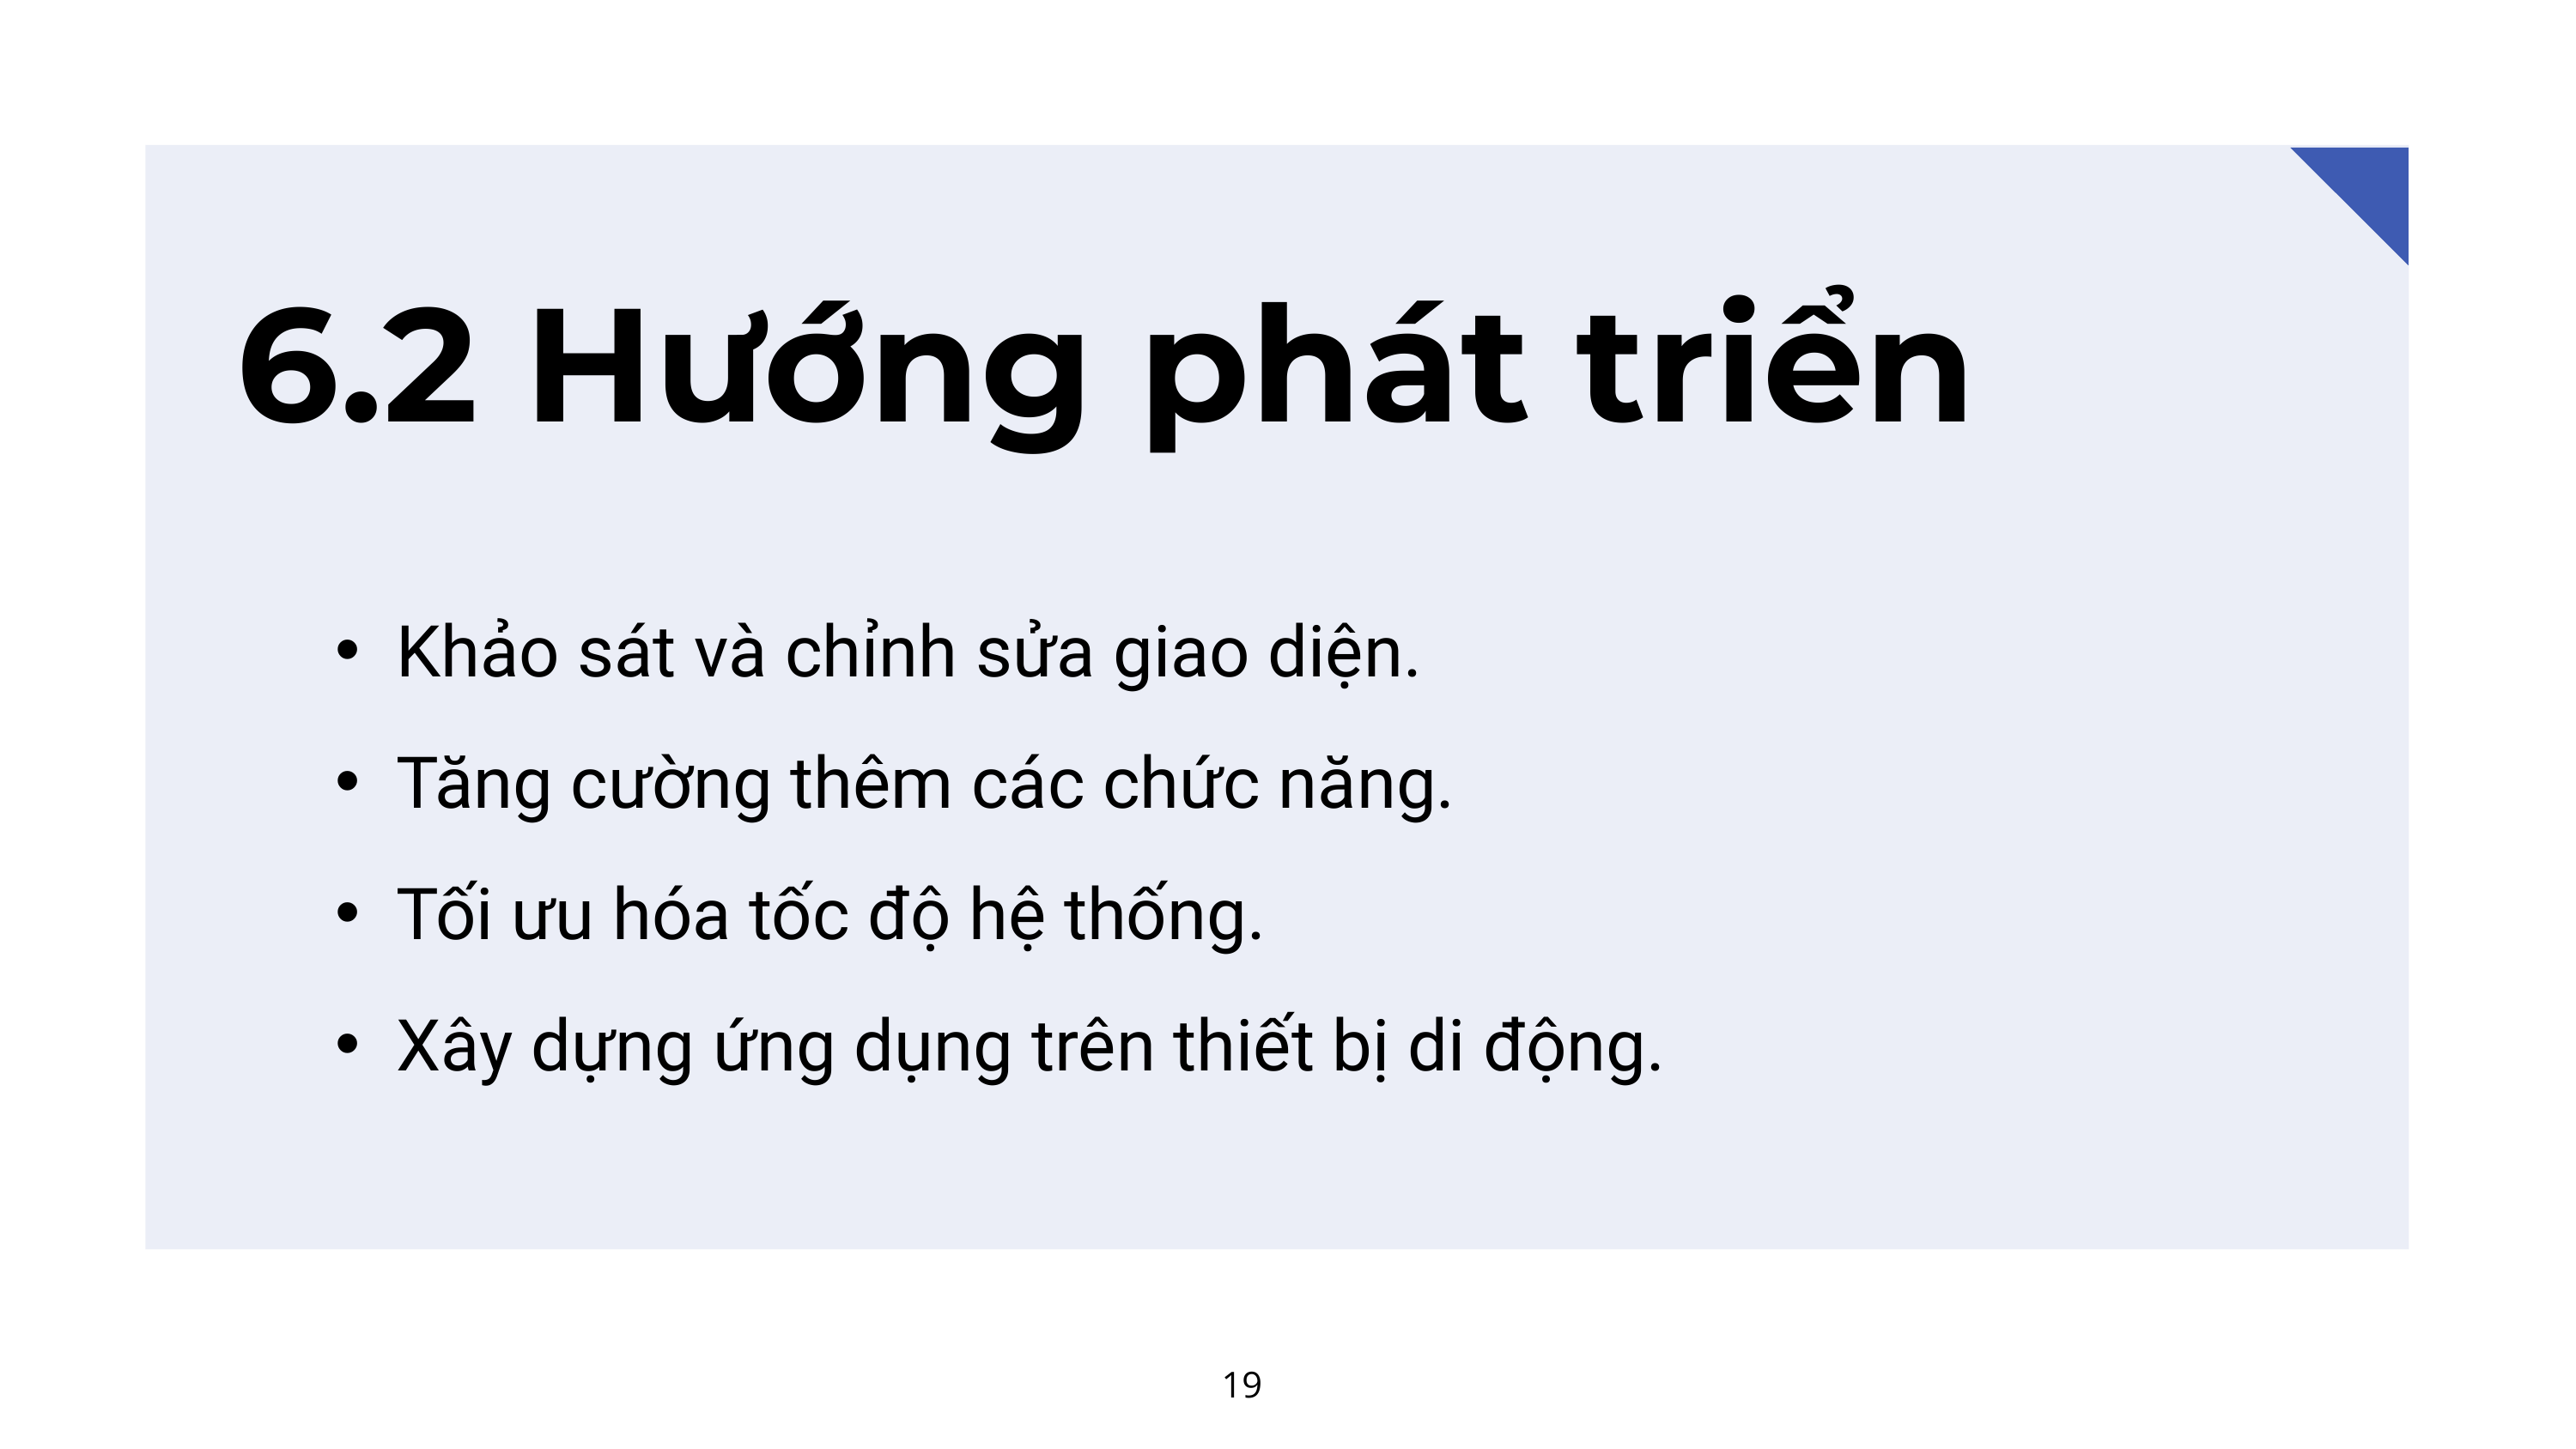

6.2 Hướng phát triển
Khảo sát và chỉnh sửa giao diện.
Tăng cường thêm các chức năng.
Tối ưu hóa tốc độ hệ thống.
Xây dựng ứng dụng trên thiết bị di động.
19